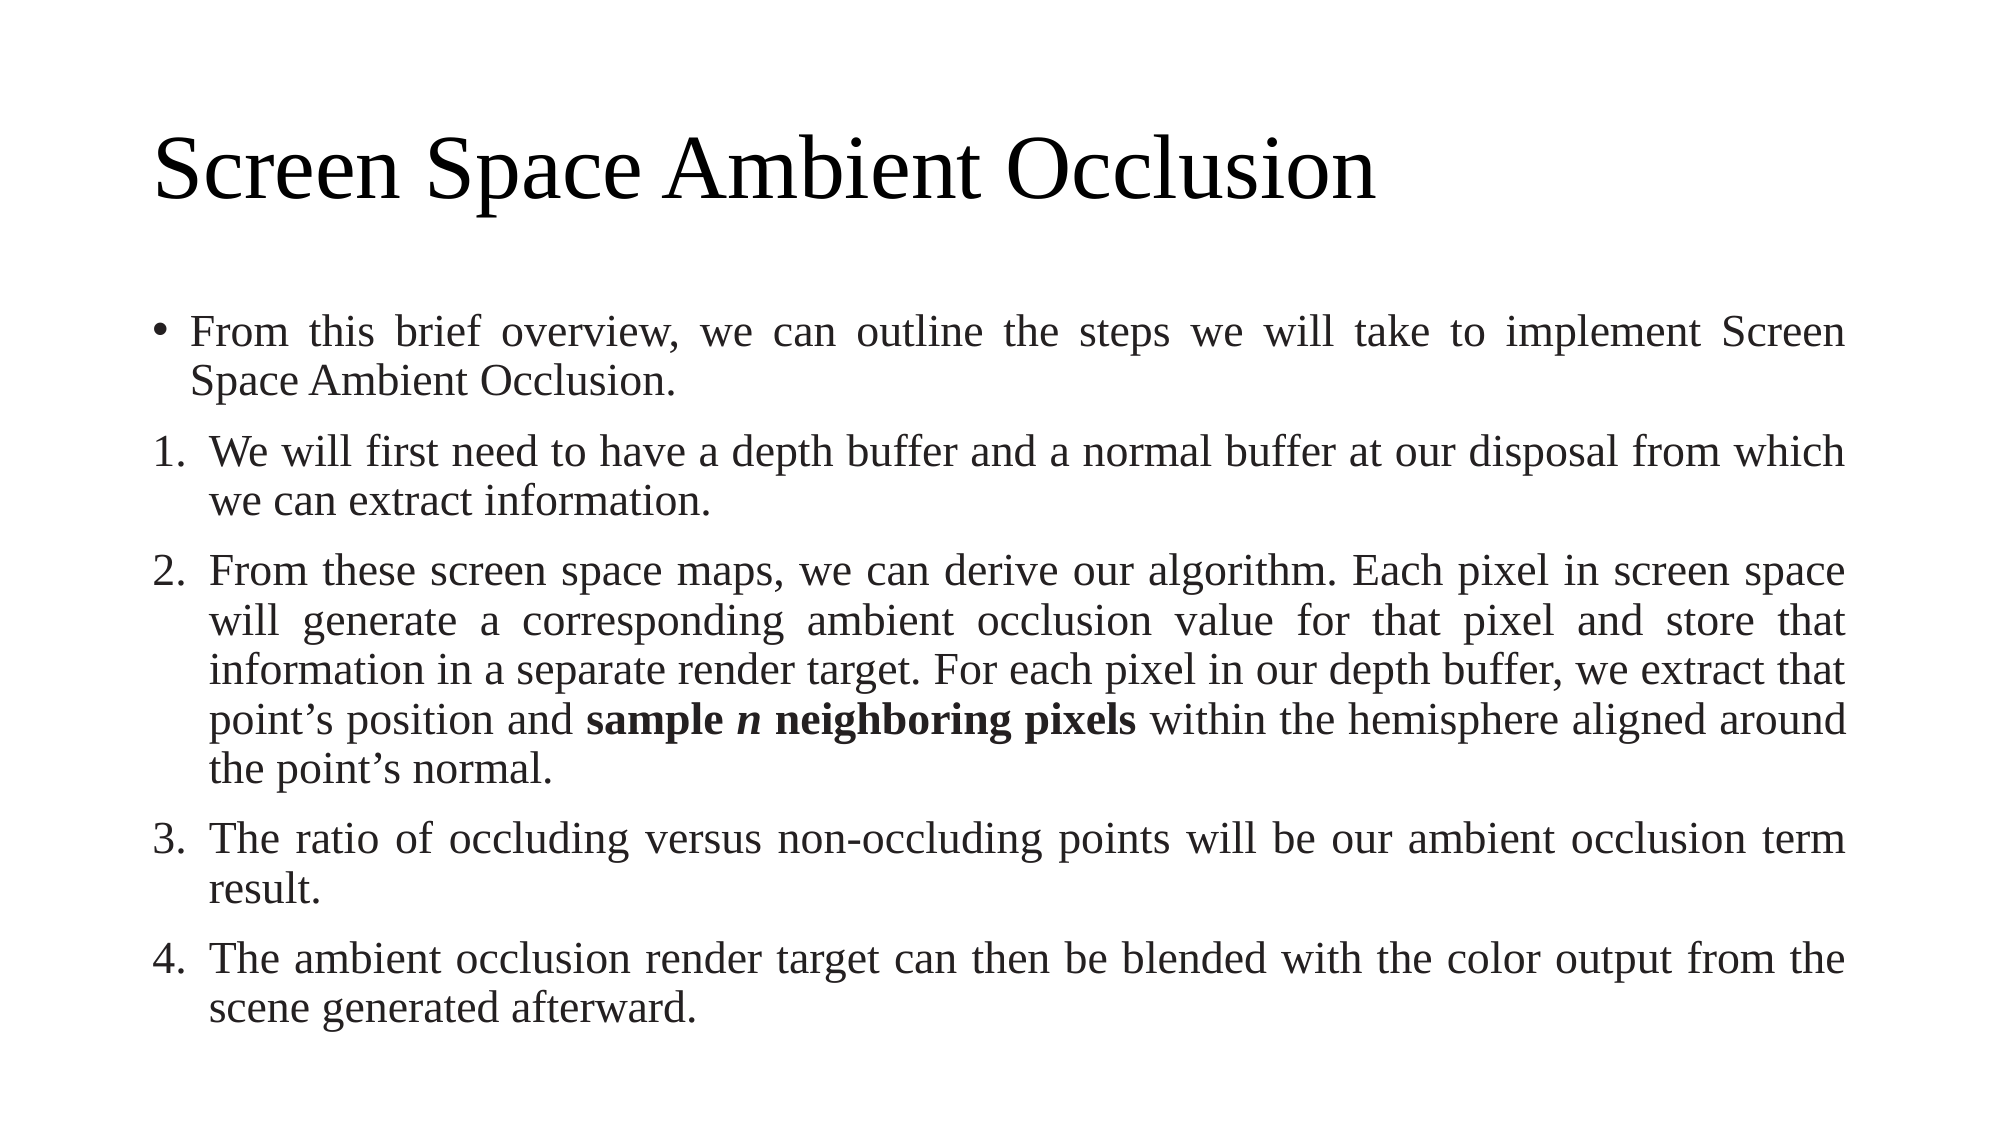

# Screen Space Ambient Occlusion
From this brief overview, we can outline the steps we will take to implement Screen Space Ambient Occlusion.
We will first need to have a depth buffer and a normal buffer at our disposal from which we can extract information.
From these screen space maps, we can derive our algorithm. Each pixel in screen space will generate a corresponding ambient occlusion value for that pixel and store that information in a separate render target. For each pixel in our depth buffer, we extract that point’s position and sample n neighboring pixels within the hemisphere aligned around the point’s normal.
The ratio of occluding versus non-occluding points will be our ambient occlusion term result.
The ambient occlusion render target can then be blended with the color output from the scene generated afterward.